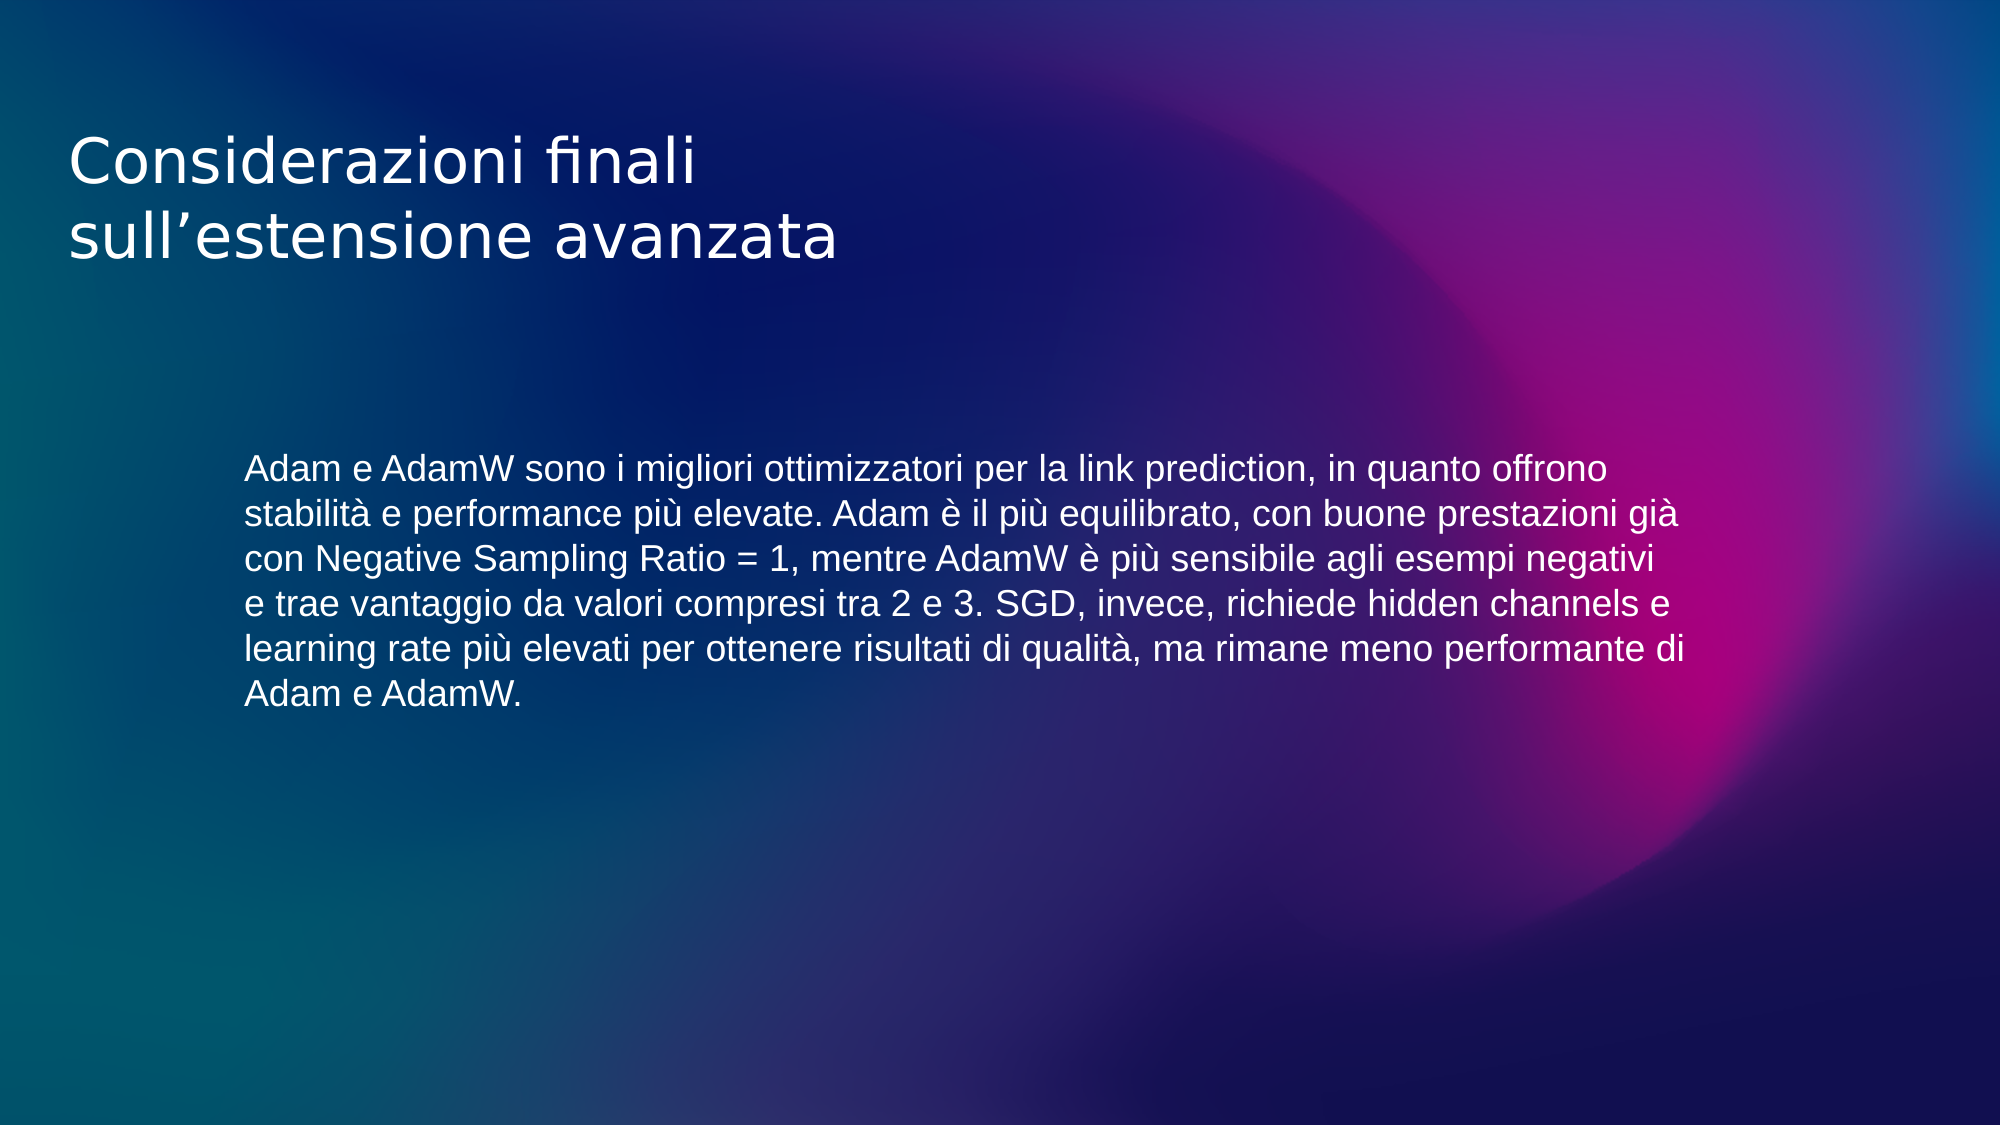

Considerazioni finali sull’estensione avanzata
Adam e AdamW sono i migliori ottimizzatori per la link prediction, in quanto offrono stabilità e performance più elevate. Adam è il più equilibrato, con buone prestazioni già con Negative Sampling Ratio = 1, mentre AdamW è più sensibile agli esempi negativi e trae vantaggio da valori compresi tra 2 e 3. SGD, invece, richiede hidden channels e learning rate più elevati per ottenere risultati di qualità, ma rimane meno performante di Adam e AdamW.